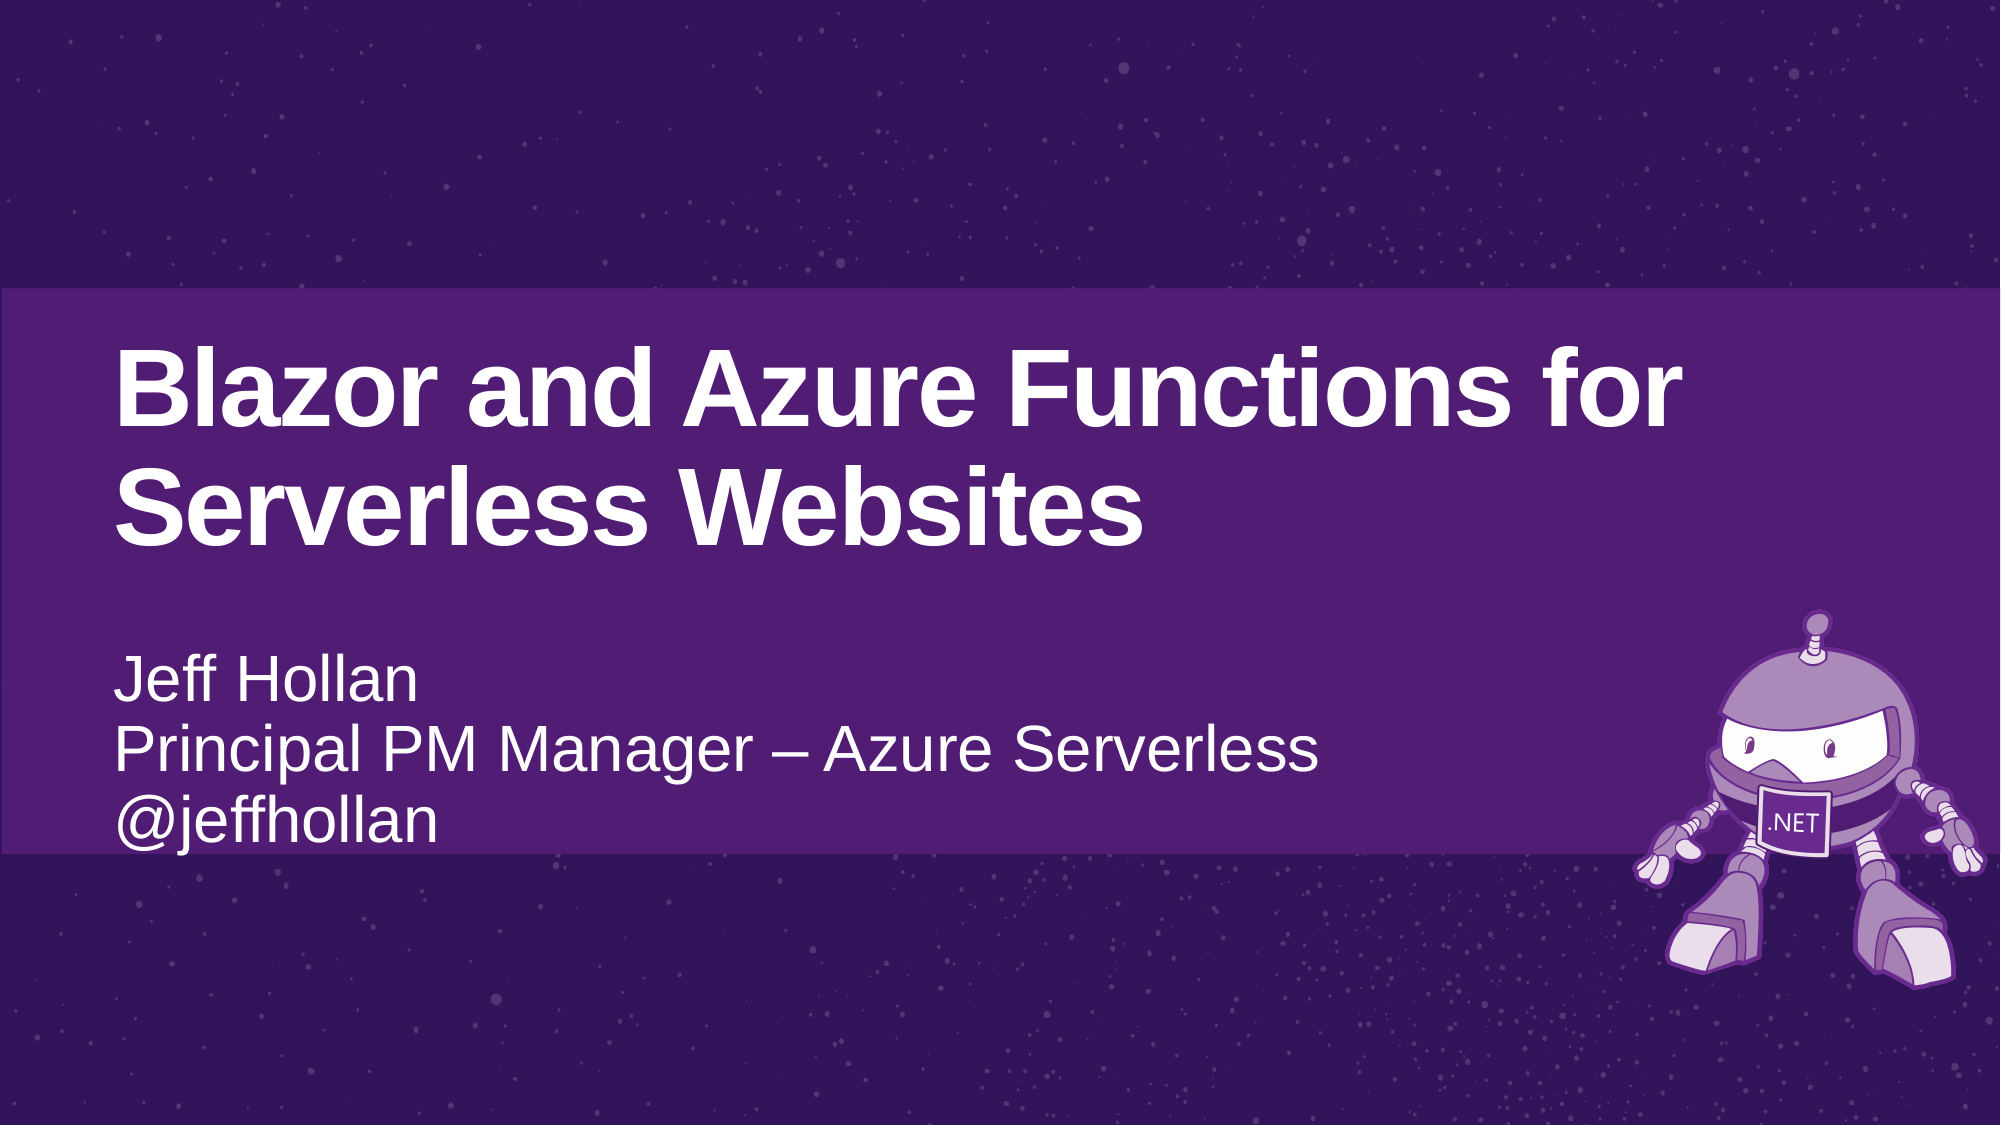

# Blazor and Azure Functions for Serverless Websites
Jeff Hollan
Principal PM Manager – Azure Serverless
@jeffhollan